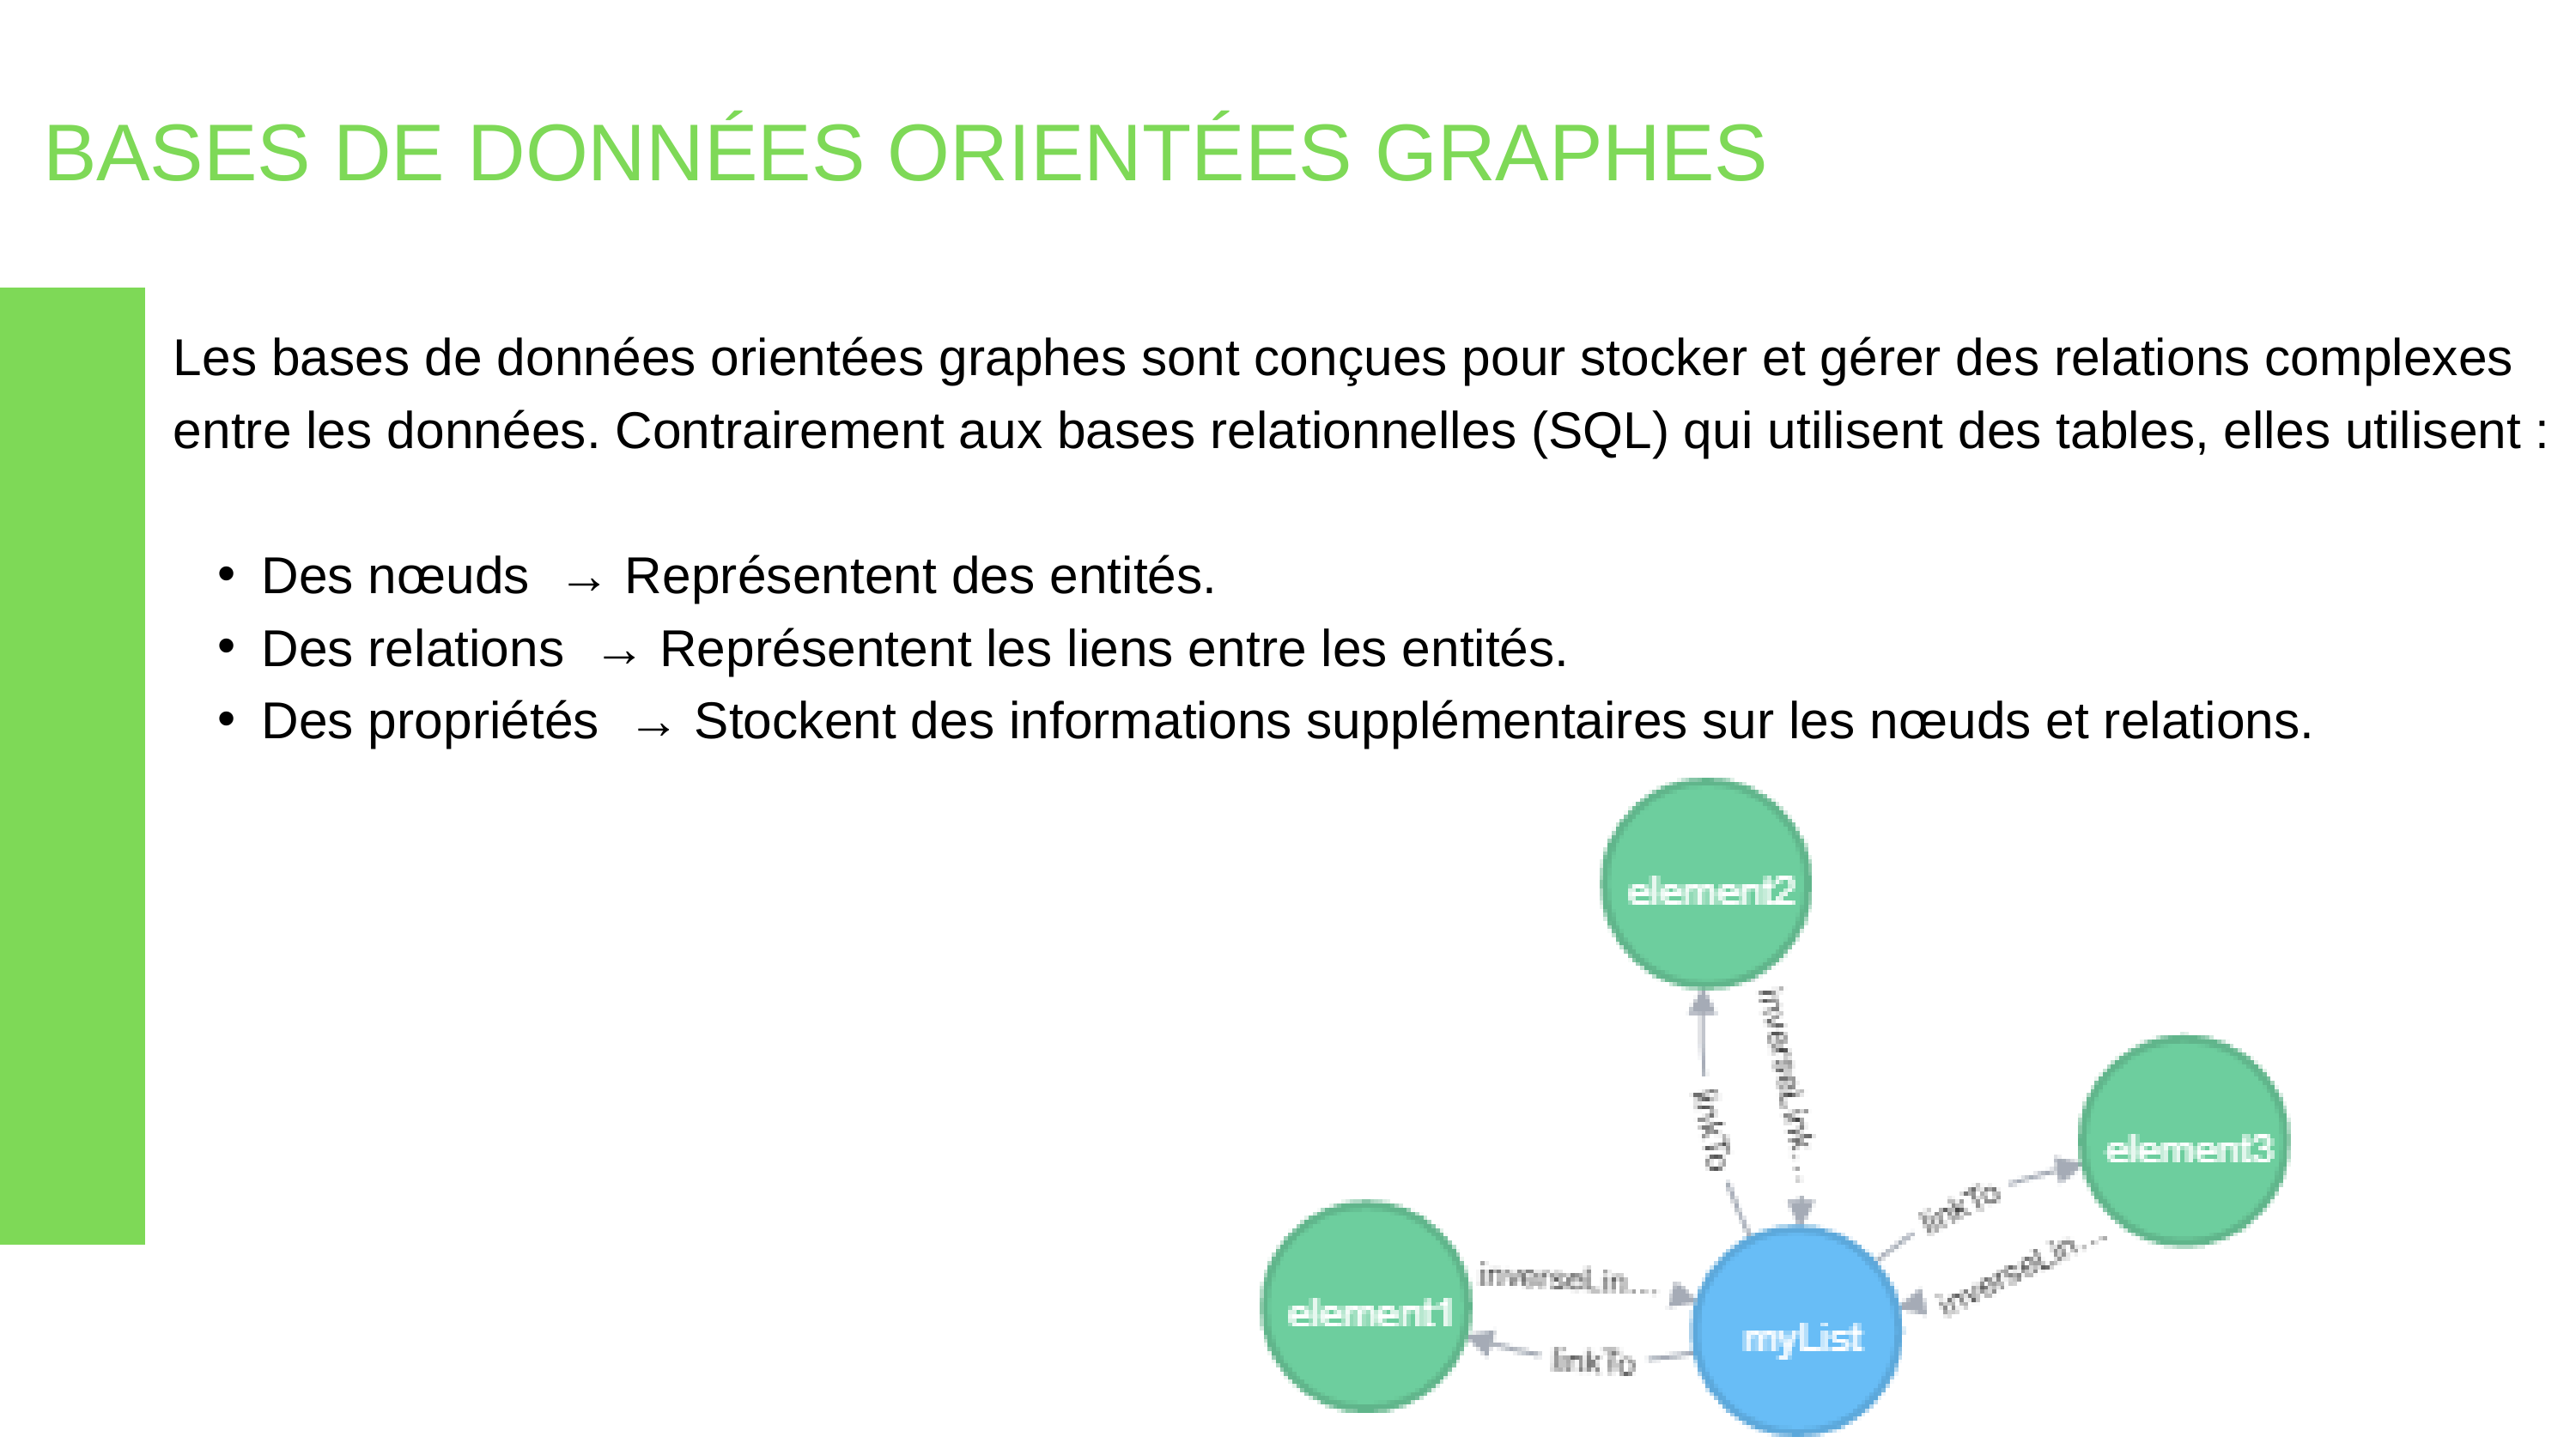

BASES DE DONNÉES ORIENTÉES GRAPHES

Les bases de données orientées graphes sont conçues pour stocker et gérer des relations complexes entre les données. Contrairement aux bases relationnelles (SQL) qui utilisent des tables, elles utilisent :

Des nœuds  → Représentent des entités.
Des relations  → Représentent les liens entre les entités.
Des propriétés  → Stockent des informations supplémentaires sur les nœuds et relations.